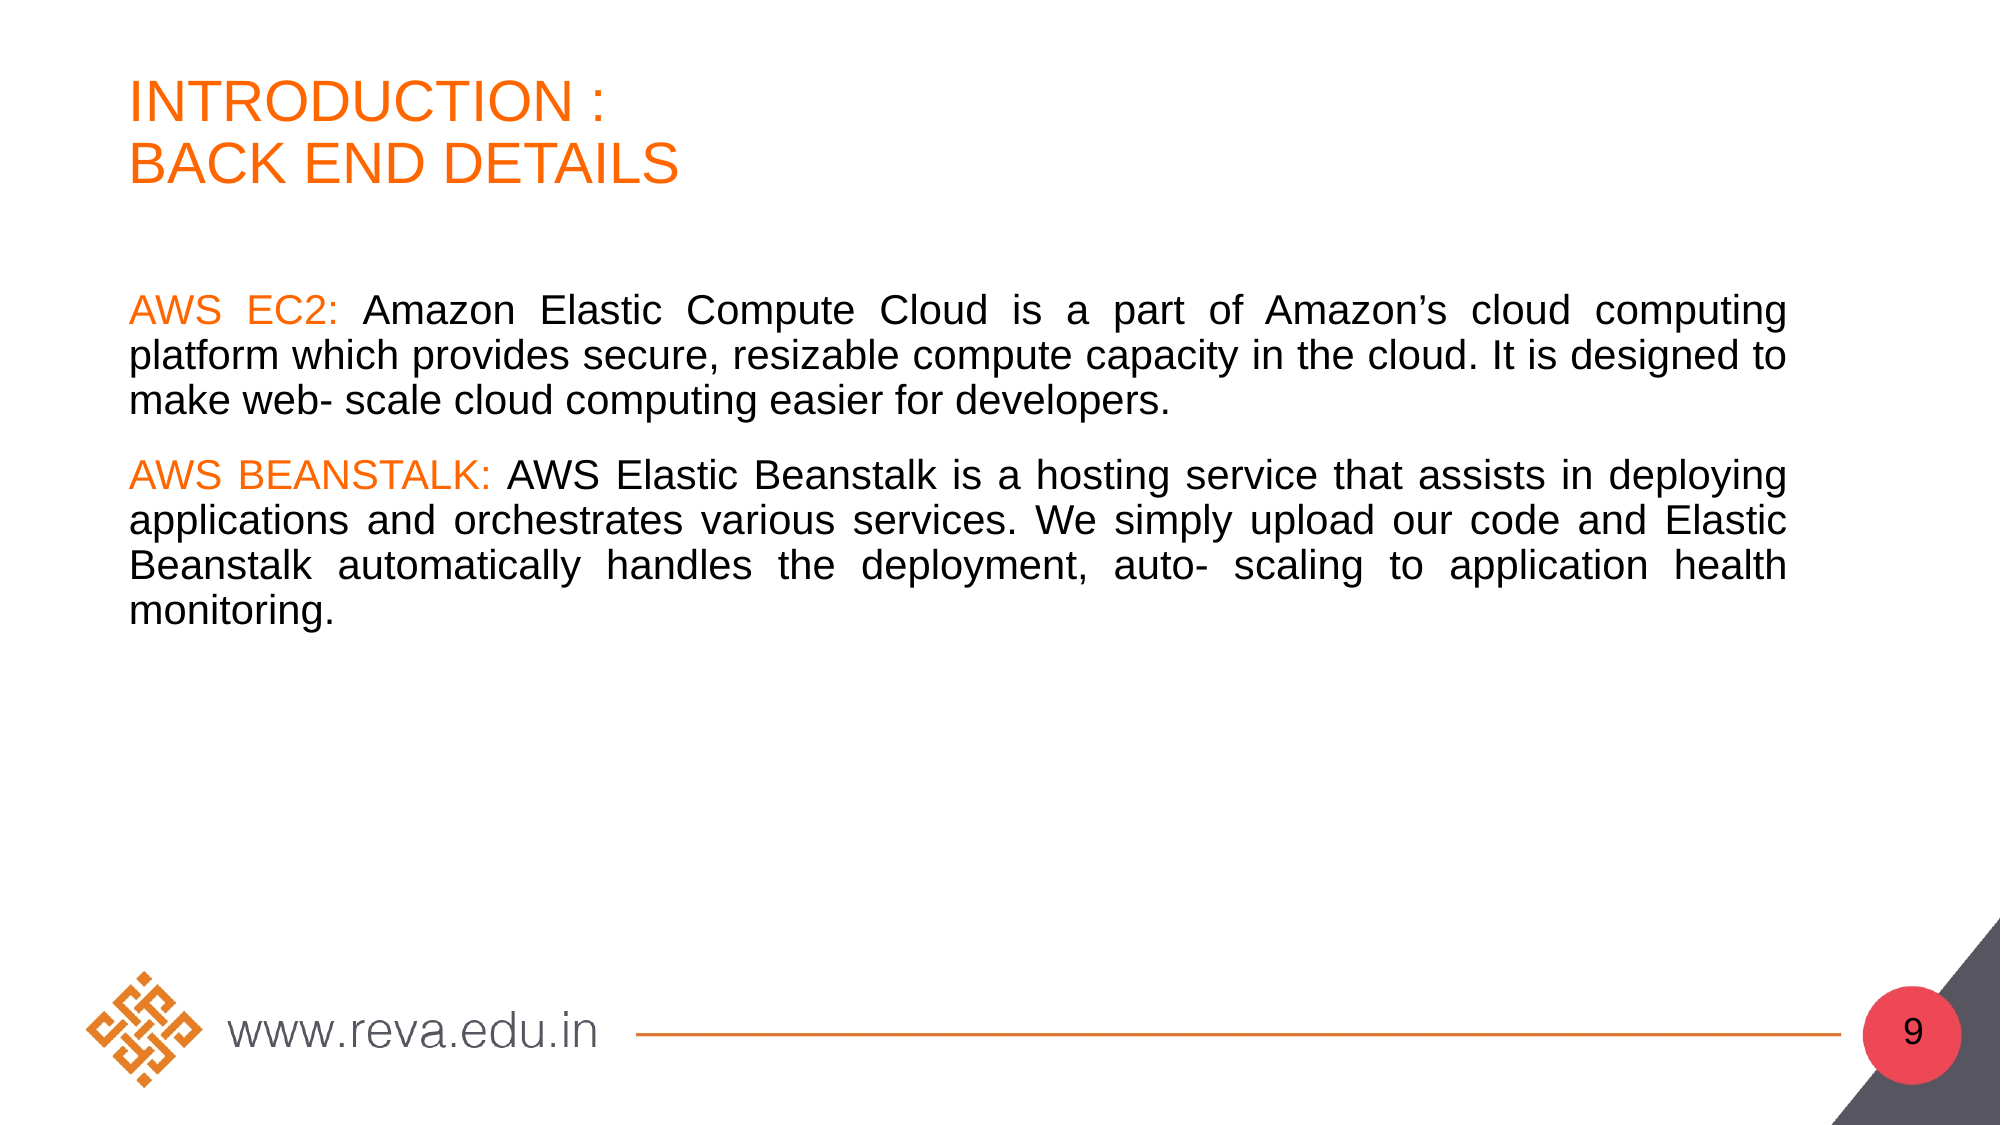

# Introduction : back end details

AWS EC2: Amazon Elastic Compute Cloud is a part of Amazon’s cloud computing platform which provides secure, resizable compute capacity in the cloud. It is designed to make web- scale cloud computing easier for developers.
AWS BEANSTALK: AWS Elastic Beanstalk is a hosting service that assists in deploying applications and orchestrates various services. We simply upload our code and Elastic Beanstalk automatically handles the deployment, auto- scaling to application health monitoring.

9